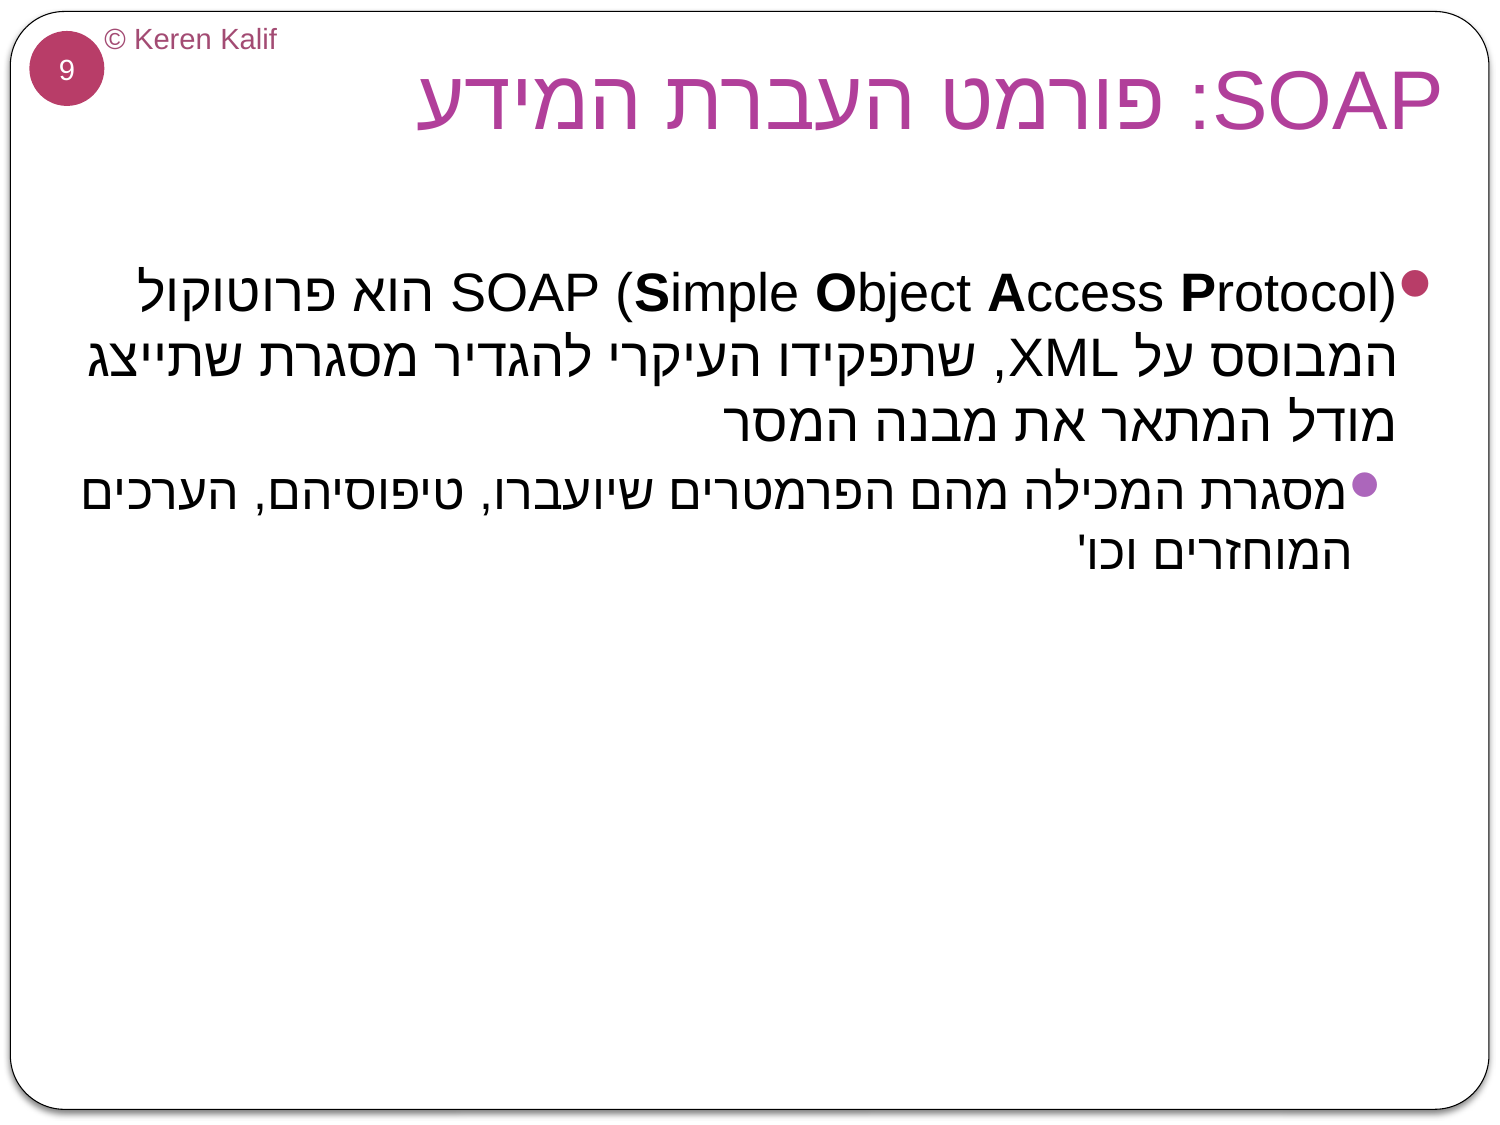

# SOAP: פורמט העברת המידע

(Simple Object Access Protocol) SOAP הוא פרוטוקול המבוסס על XML, שתפקידו העיקרי להגדיר מסגרת שתייצג מודל המתאר את מבנה המסר
מסגרת המכילה מהם הפרמטרים שיועברו, טיפוסיהם, הערכים המוחזרים וכו'